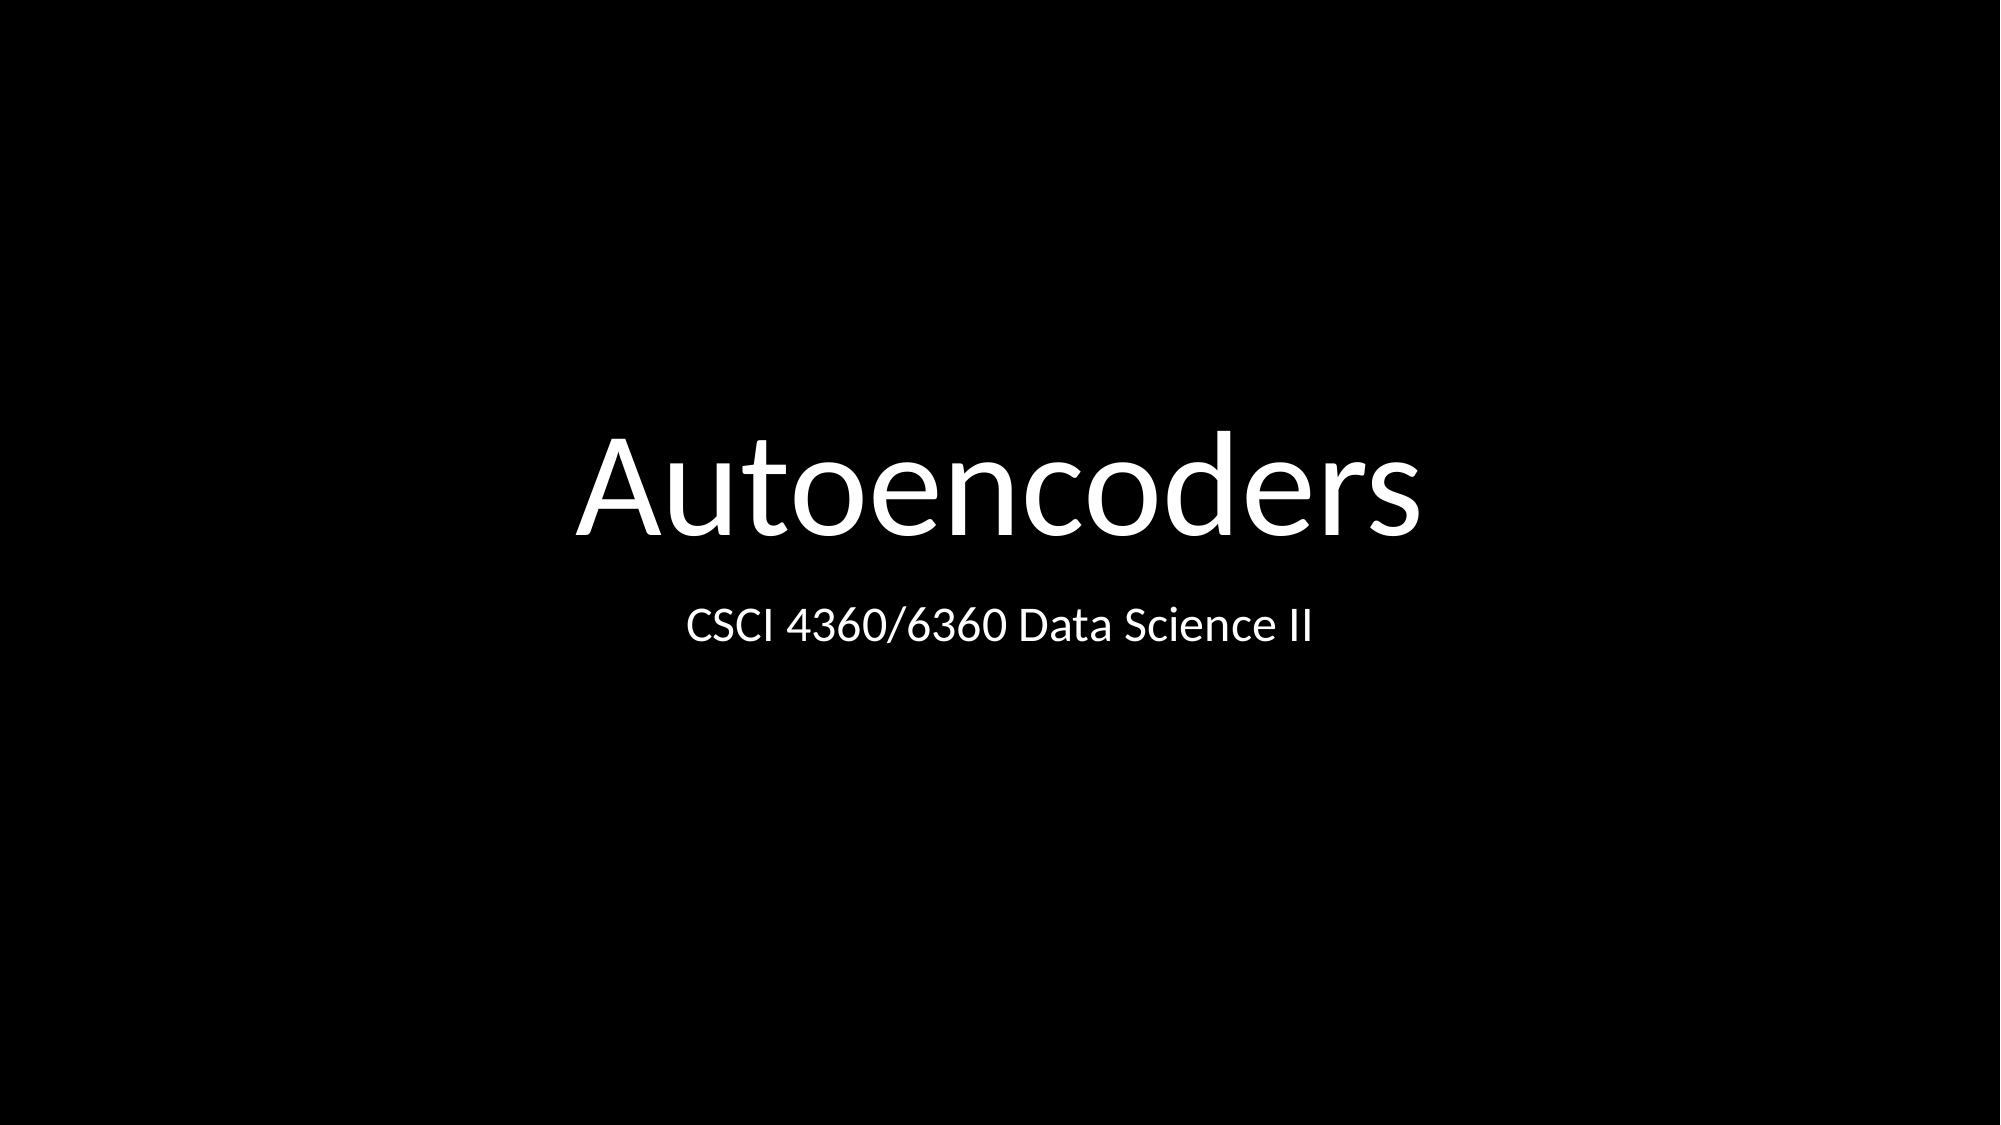

# Autoencoders
CSCI 4360/6360 Data Science II